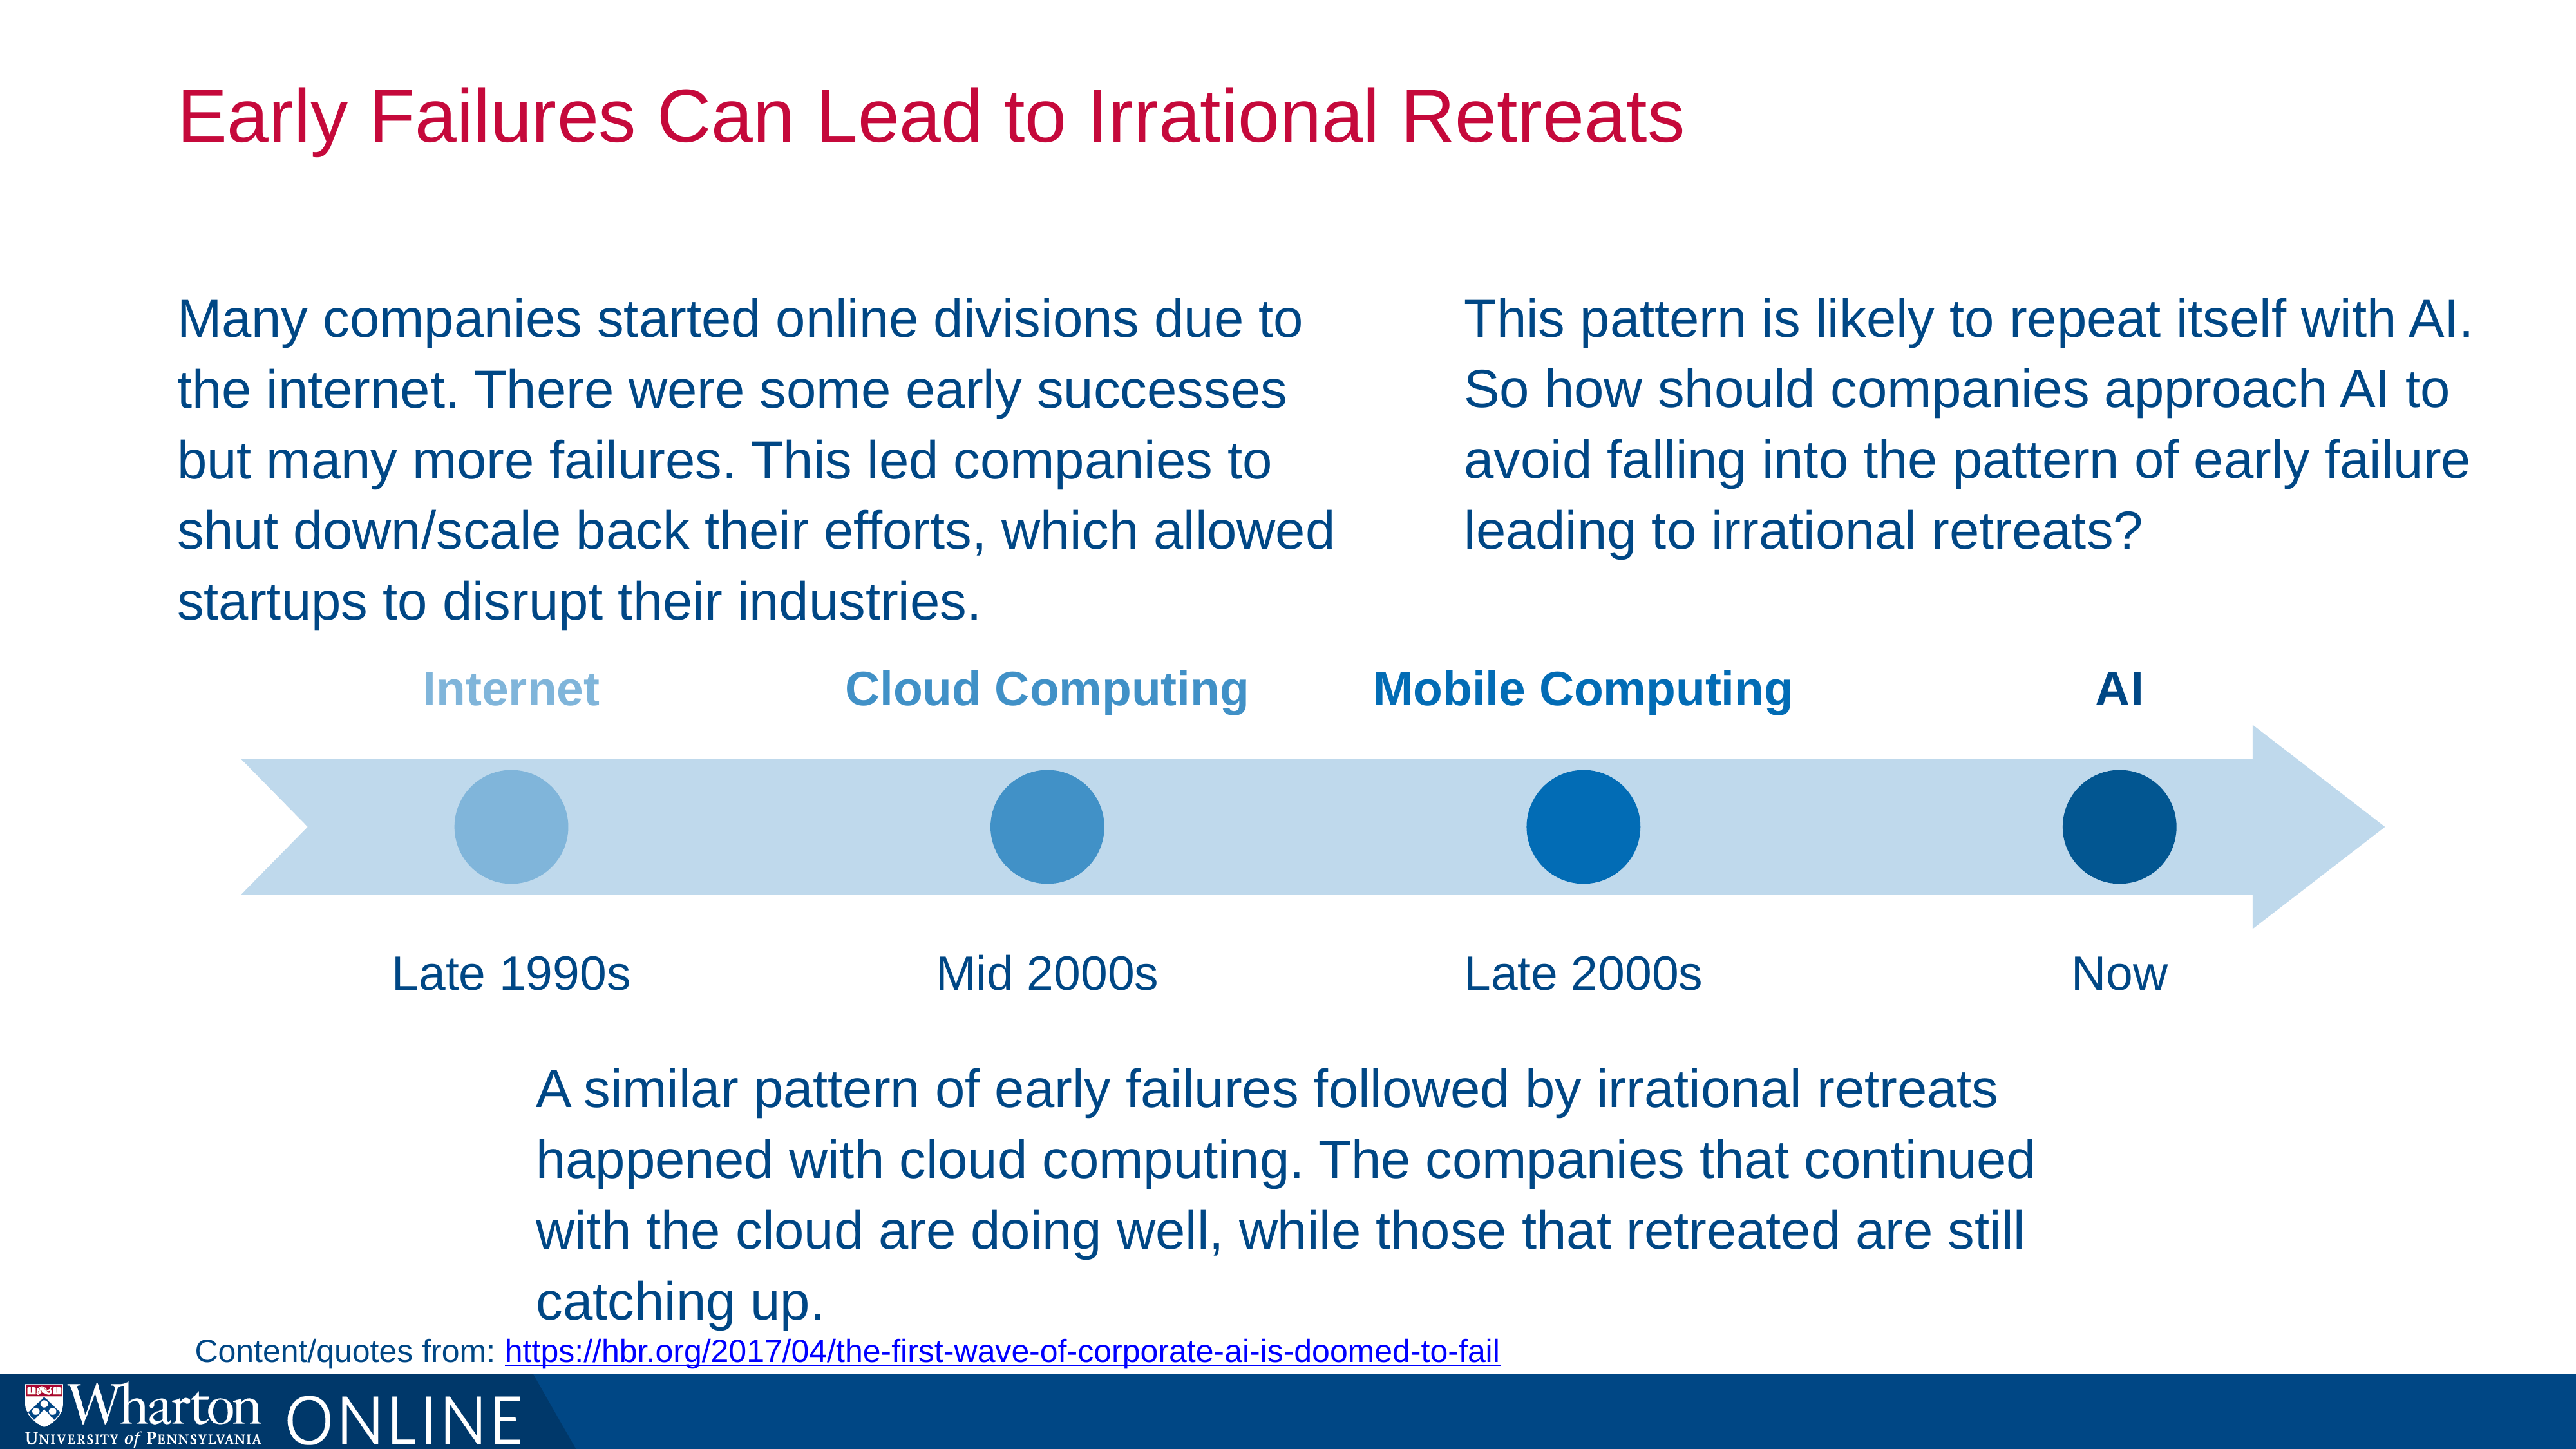

# Early Failures Can Lead to Irrational Retreats
Many companies started online divisions due to the internet. There were some early successes but many more failures. This led companies to shut down/scale back their efforts, which allowed startups to disrupt their industries.
This pattern is likely to repeat itself with AI. So how should companies approach AI to avoid falling into the pattern of early failure leading to irrational retreats?
Internet
Cloud Computing
Mobile Computing
AI

Late 1990s
Mid 2000s
Late 2000s
Now
A similar pattern of early failures followed by irrational retreats happened with cloud computing. The companies that continued with the cloud are doing well, while those that retreated are still catching up.
Content/quotes from: https://hbr.org/2017/04/the-first-wave-of-corporate-ai-is-doomed-to-fail